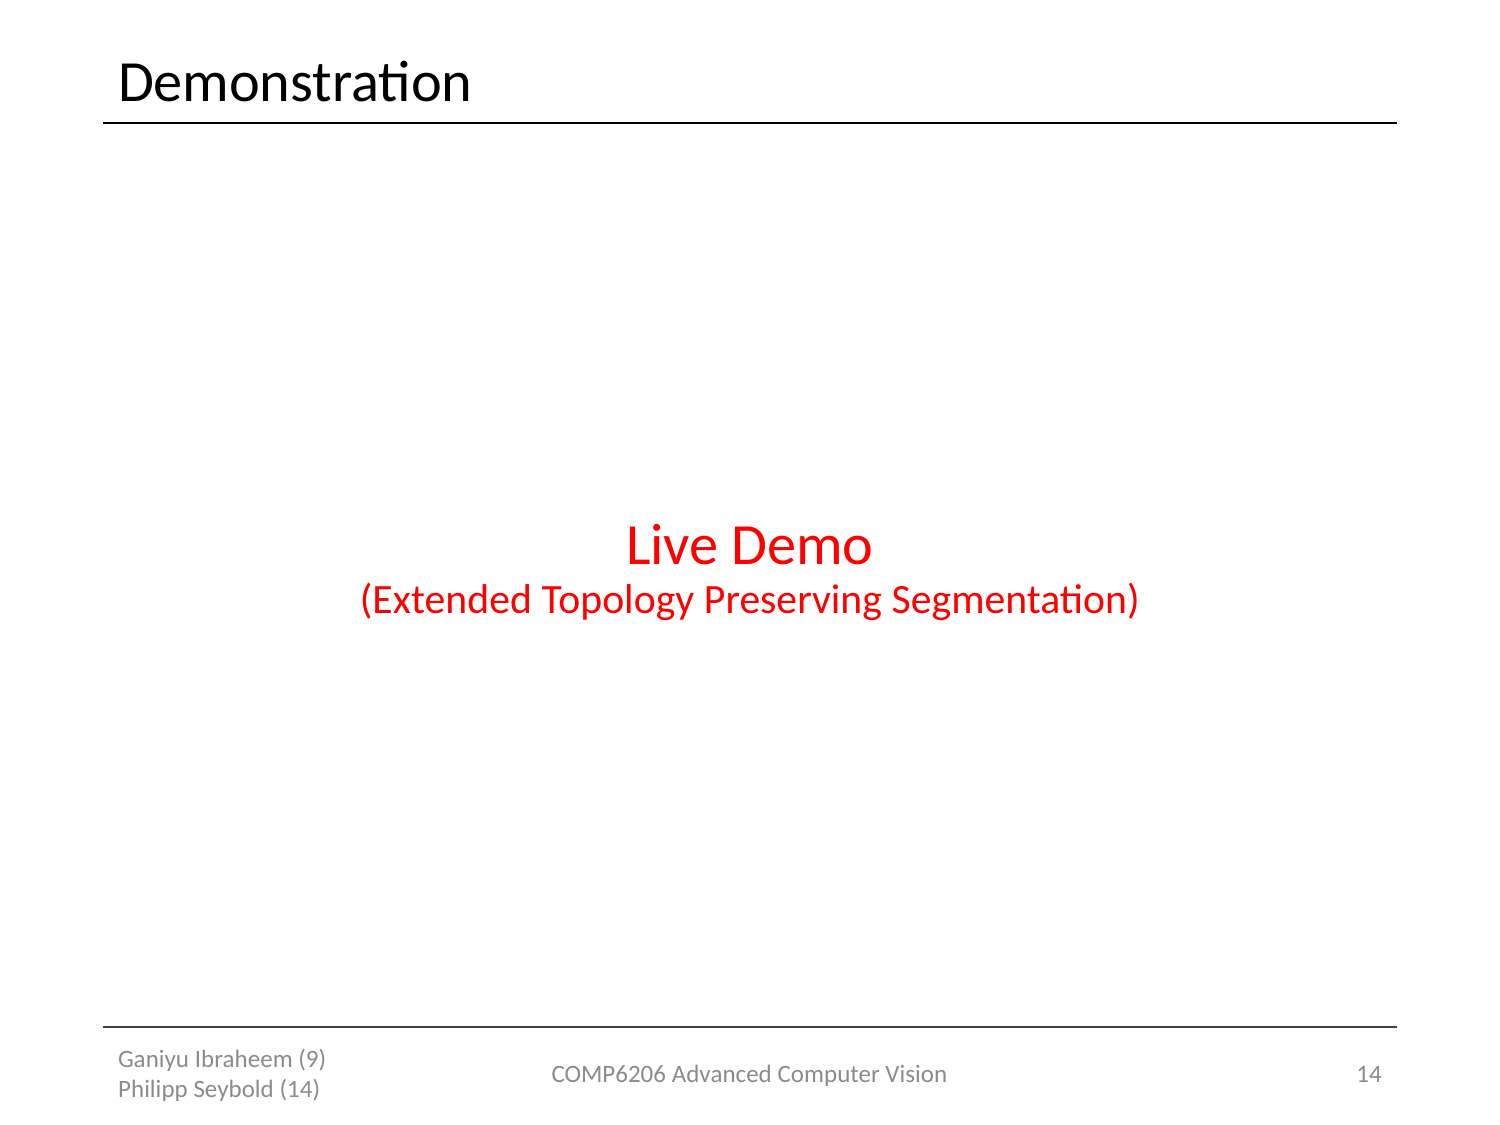

# Demonstration
Live Demo
(Extended Topology Preserving Segmentation)
Ganiyu Ibraheem (9)  Philipp Seybold (14)
COMP6206 Advanced Computer Vision
14